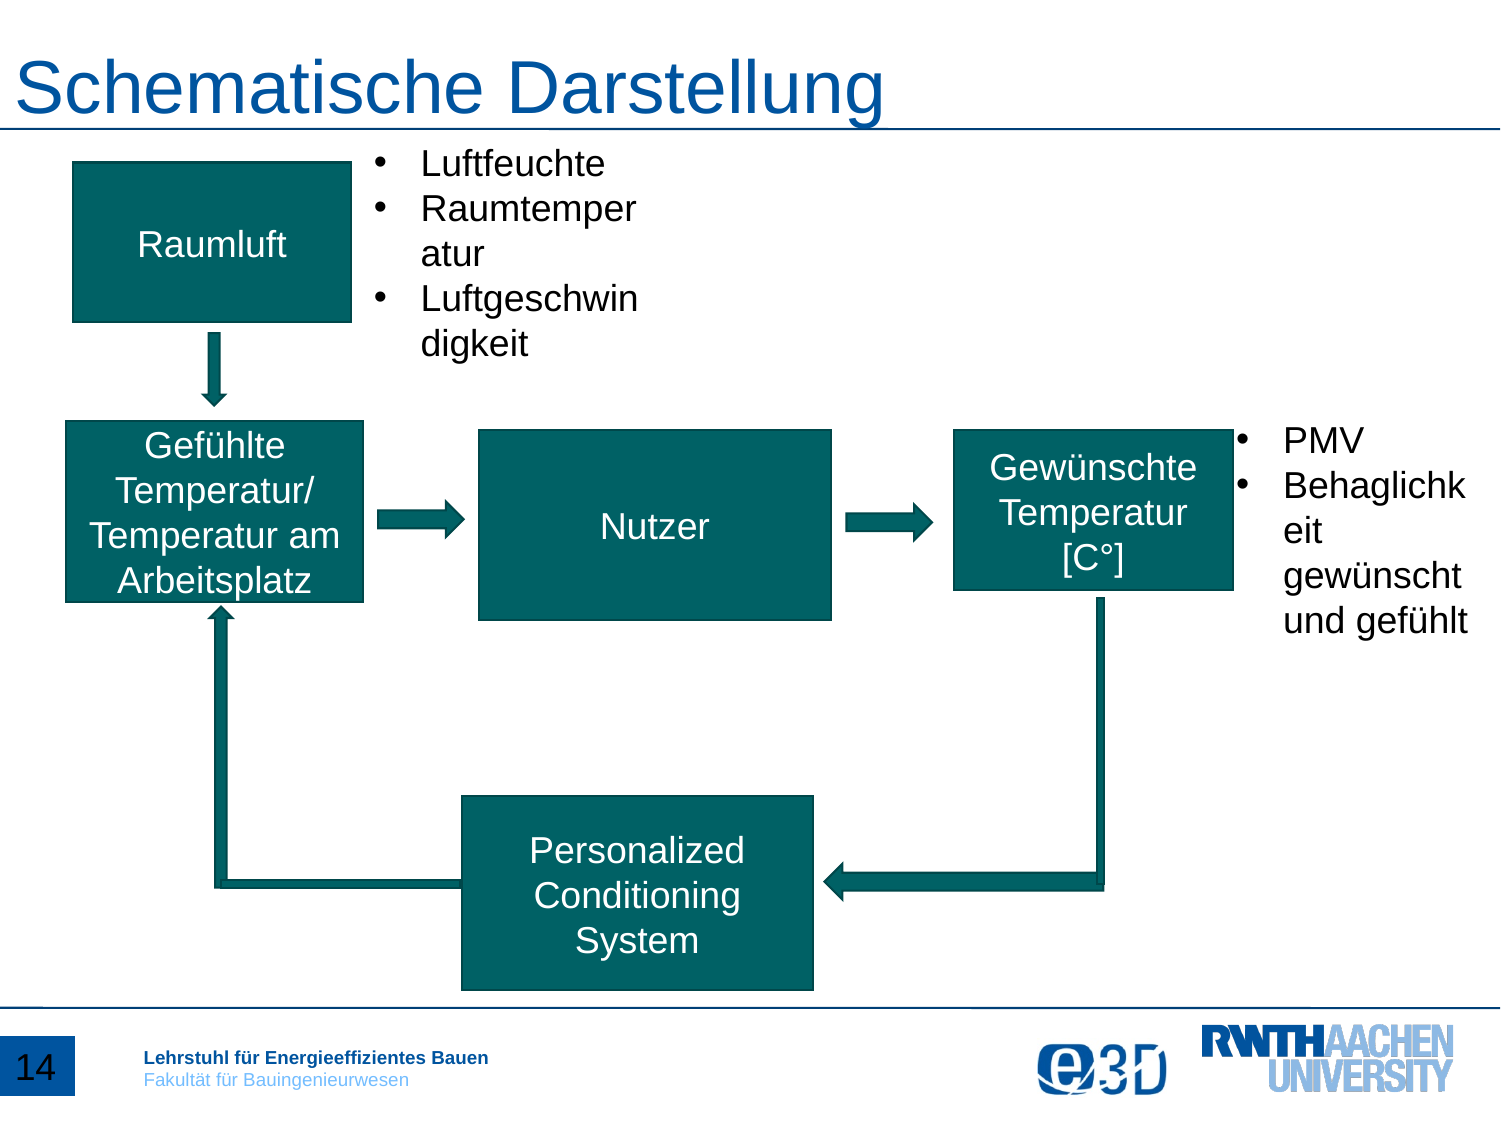

# Schematische Darstellung
Luftfeuchte
Raumtemperatur
Luftgeschwindigkeit

Raumluft

PMV
Behaglichkeit gewünscht und gefühlt
Gefühlte Temperatur/ Temperatur am Arbeitsplatz
Nutzer
Gewünschte Temperatur [C°]

Personalized Conditioning System

14